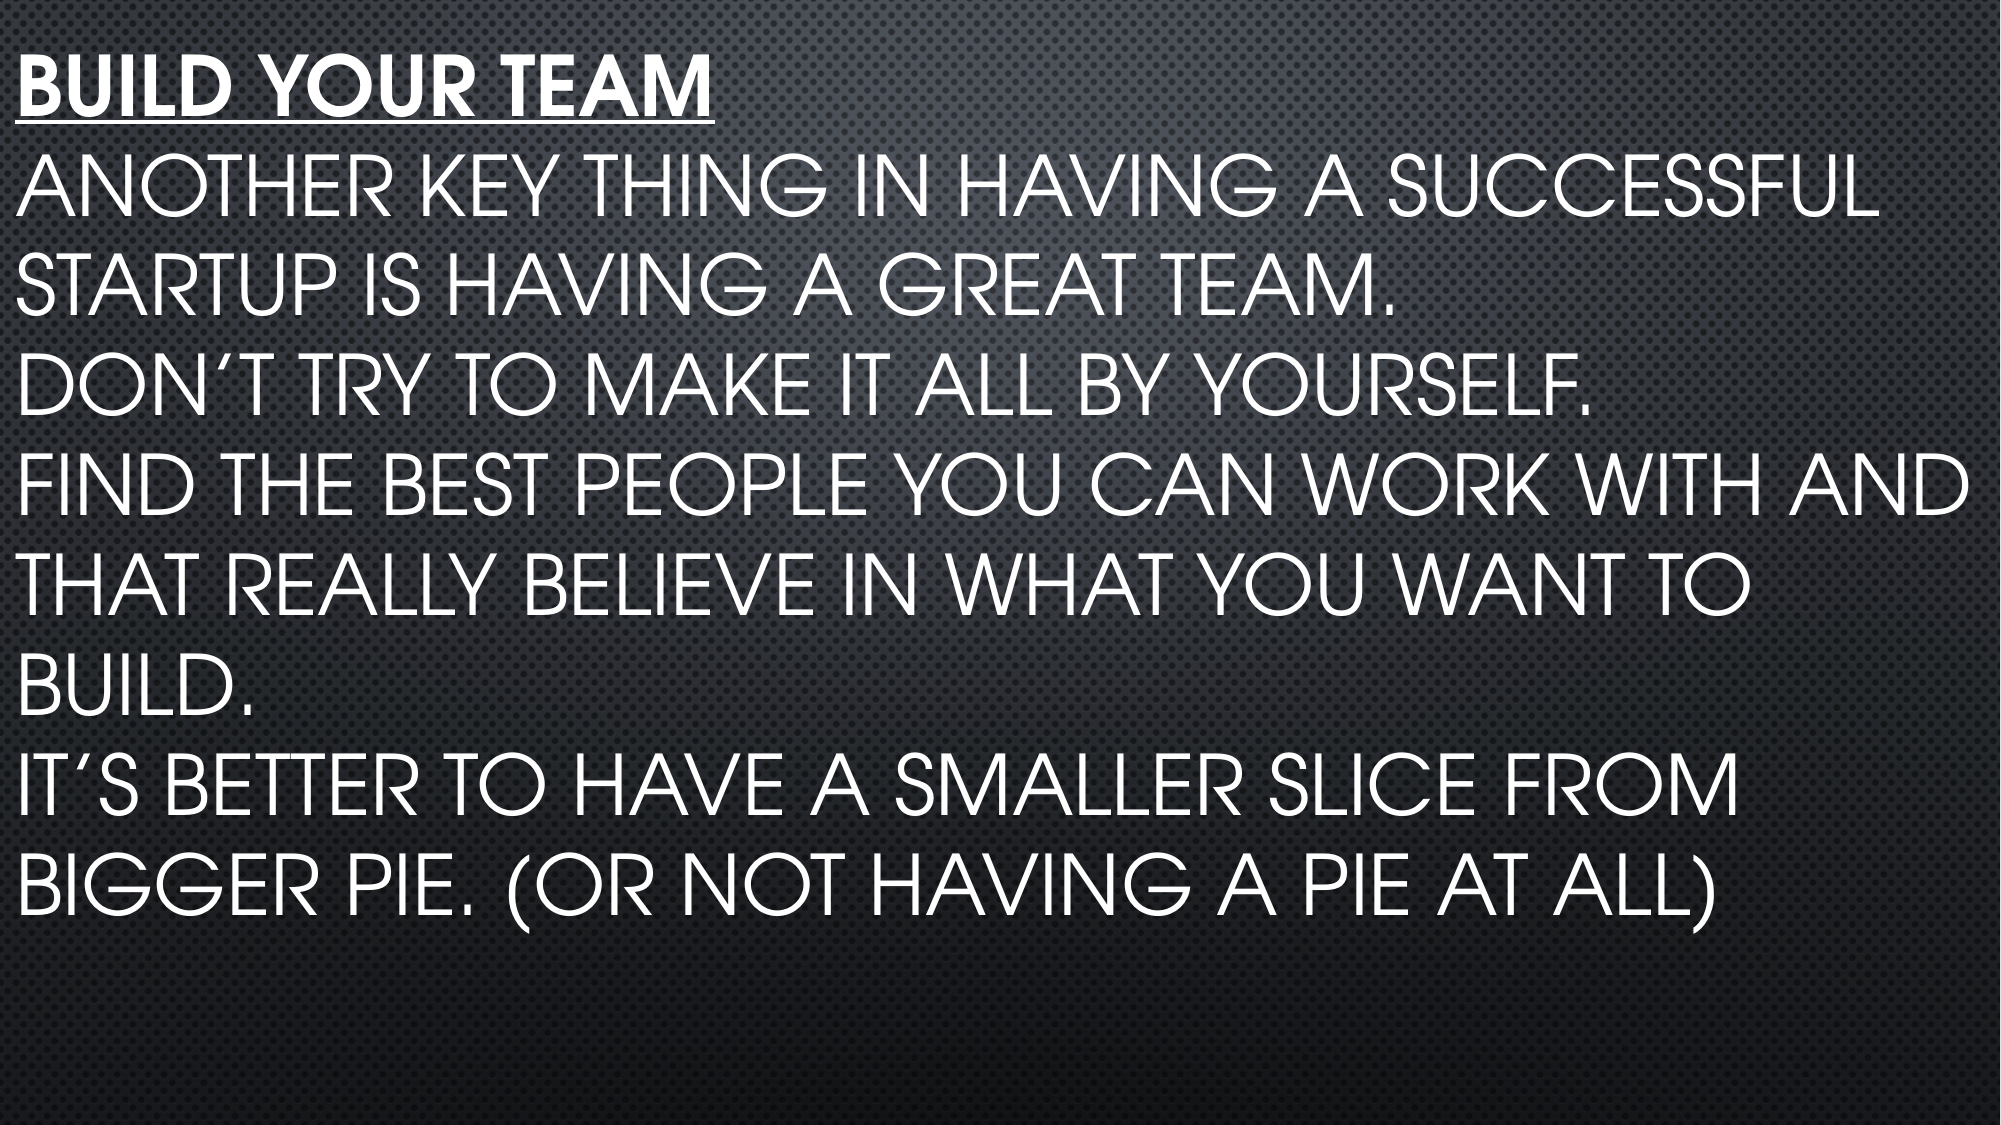

# Build YOUR TEAM Another key thing in having a successful startup is having a great team. Don’t try to make it all by yourself. find the best people you can work with and that really believe in what you want to build. It’s better to have a smaller slice from bigger pie. (or not having a pie at all)